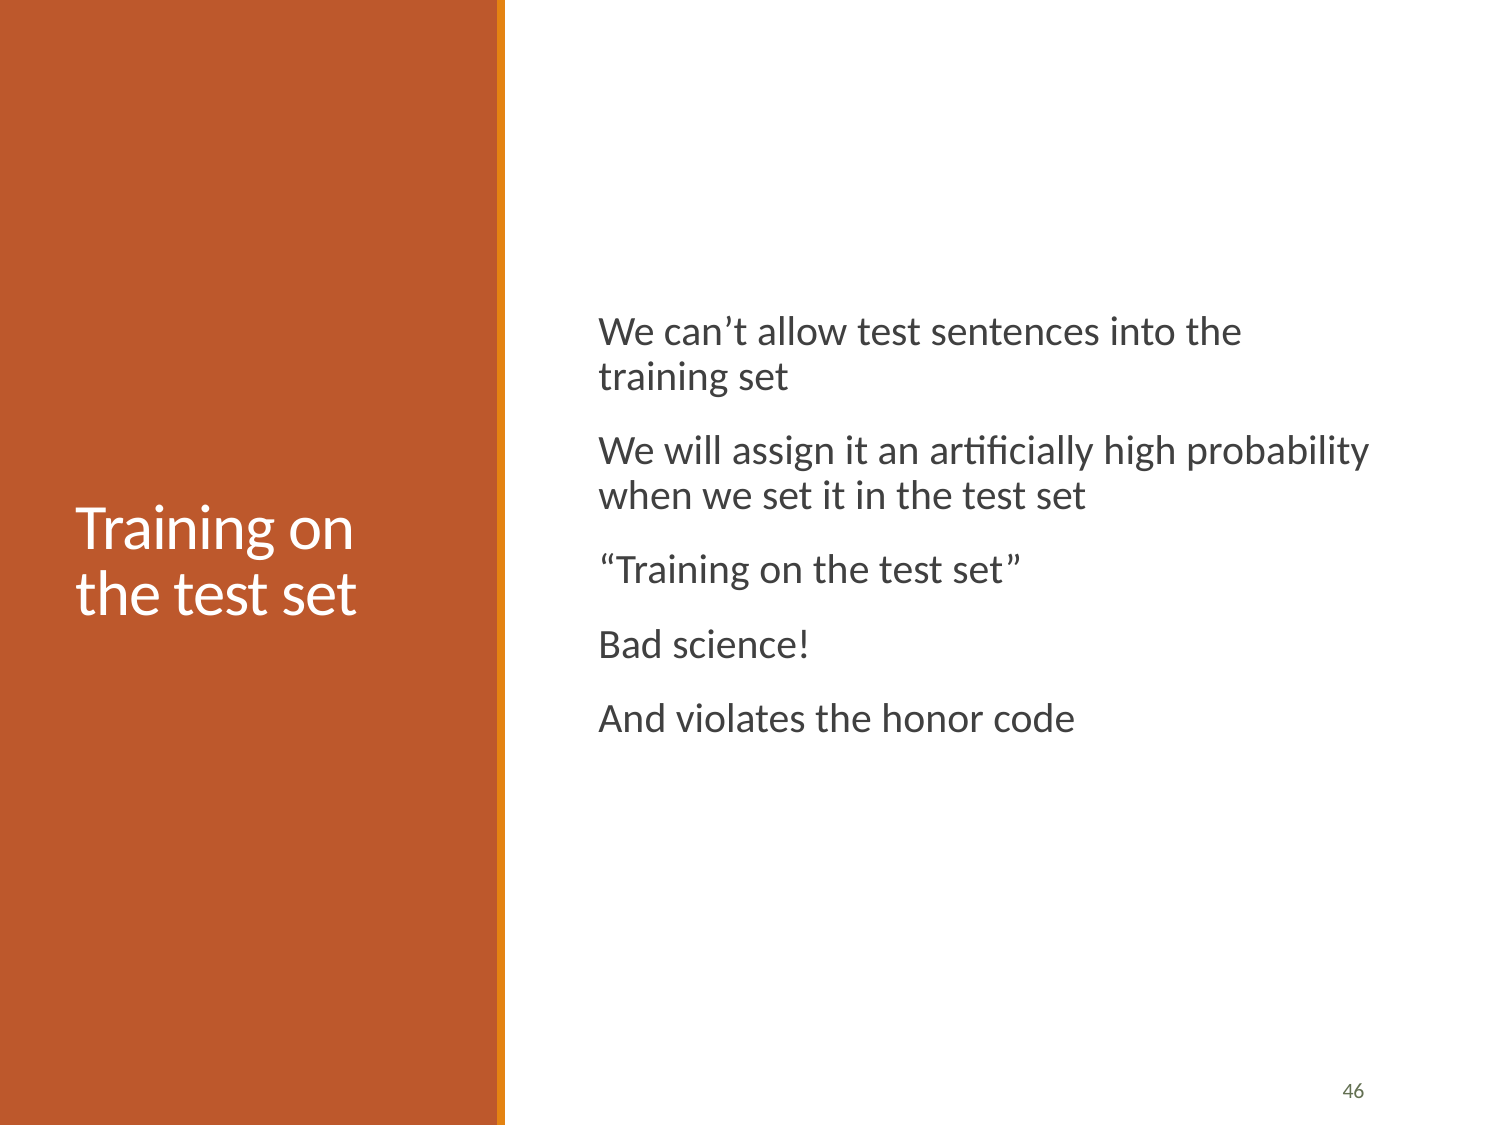

# Training on the test set
We can’t allow test sentences into the training set
We will assign it an artificially high probability when we set it in the test set
“Training on the test set”
Bad science!
And violates the honor code

46